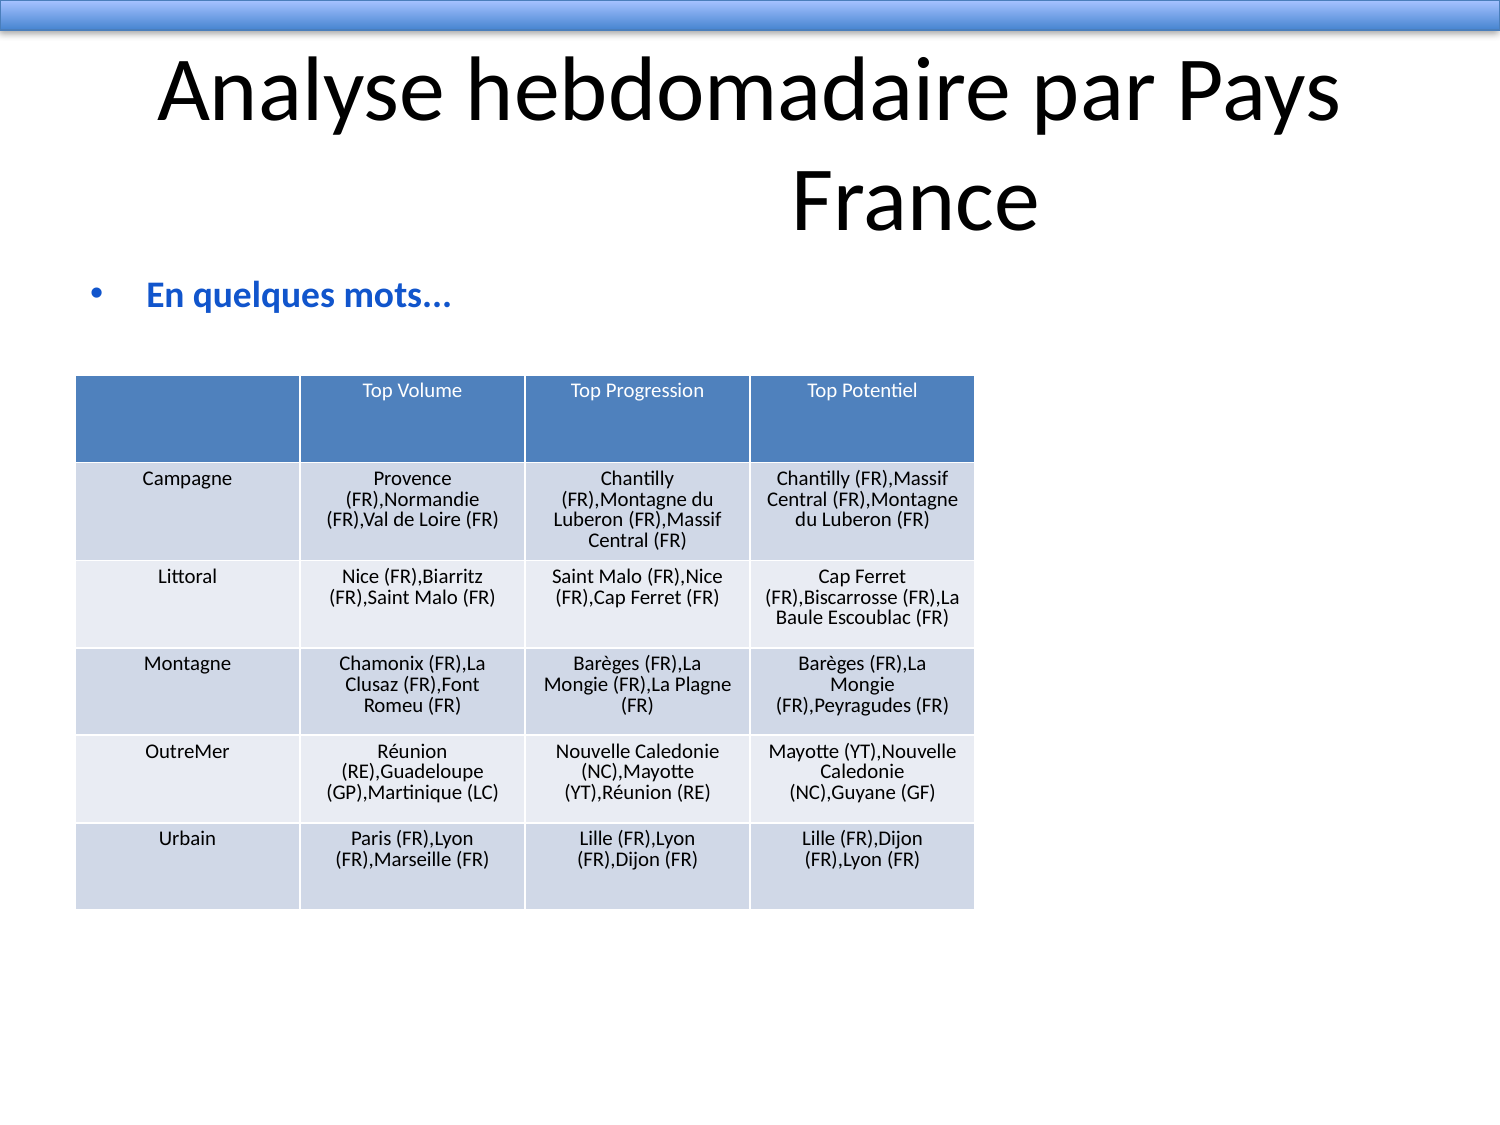

# Analyse hebdomadaire par Pays
                France
En quelques mots...
|  | Top Volume | Top Progression | Top Potentiel |
| --- | --- | --- | --- |
| Campagne | Provence (FR),Normandie (FR),Val de Loire (FR) | Chantilly (FR),Montagne du Luberon (FR),Massif Central (FR) | Chantilly (FR),Massif Central (FR),Montagne du Luberon (FR) |
| Littoral | Nice (FR),Biarritz (FR),Saint Malo (FR) | Saint Malo (FR),Nice (FR),Cap Ferret (FR) | Cap Ferret (FR),Biscarrosse (FR),La Baule Escoublac (FR) |
| Montagne | Chamonix (FR),La Clusaz (FR),Font Romeu (FR) | Barèges (FR),La Mongie (FR),La Plagne (FR) | Barèges (FR),La Mongie (FR),Peyragudes (FR) |
| OutreMer | Réunion (RE),Guadeloupe (GP),Martinique (LC) | Nouvelle Caledonie (NC),Mayotte (YT),Réunion (RE) | Mayotte (YT),Nouvelle Caledonie (NC),Guyane (GF) |
| Urbain | Paris (FR),Lyon (FR),Marseille (FR) | Lille (FR),Lyon (FR),Dijon (FR) | Lille (FR),Dijon (FR),Lyon (FR) |